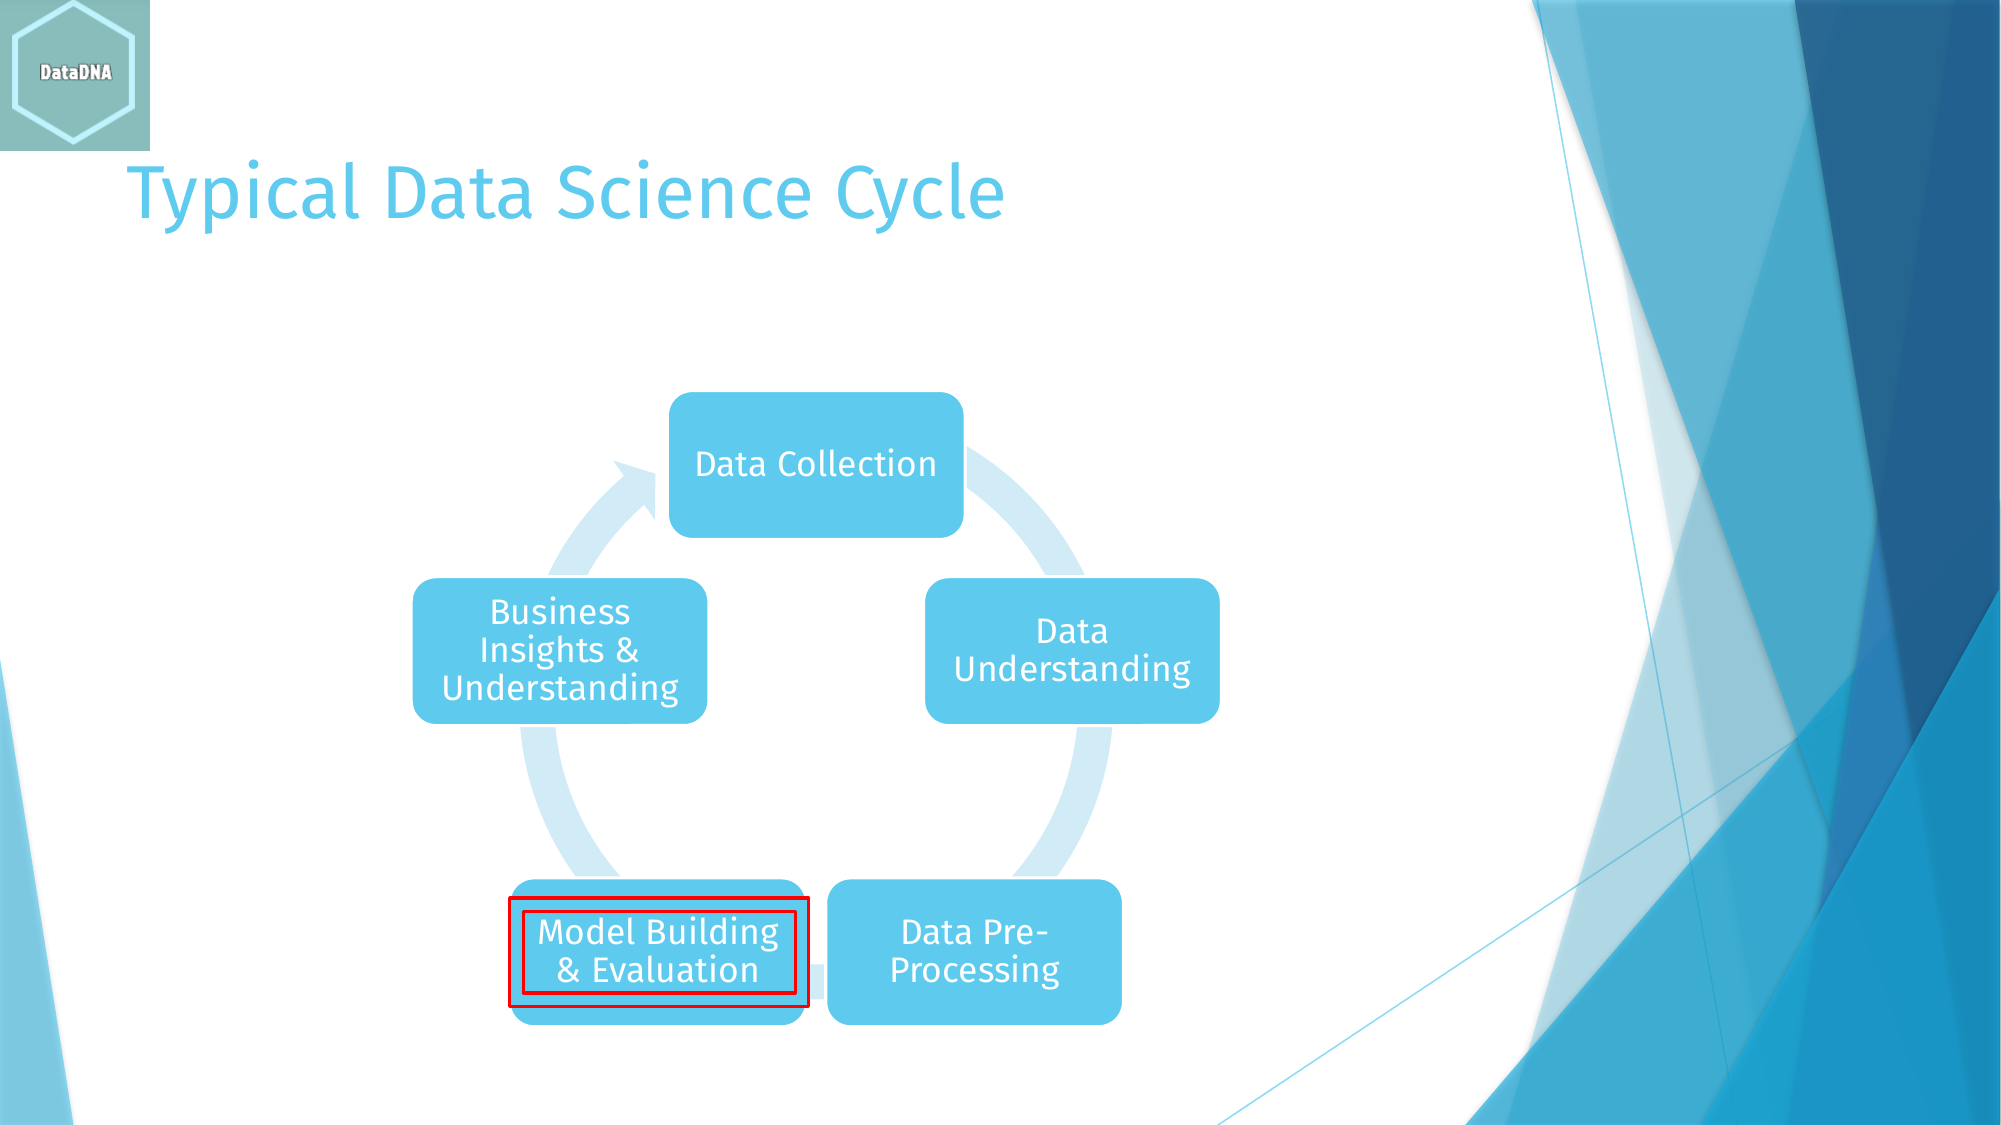

# Typical Data Science Cycle

Data Collection

Business Insights & Understanding
Data Understanding

Model Building & Evaluation
Data Pre-Processing